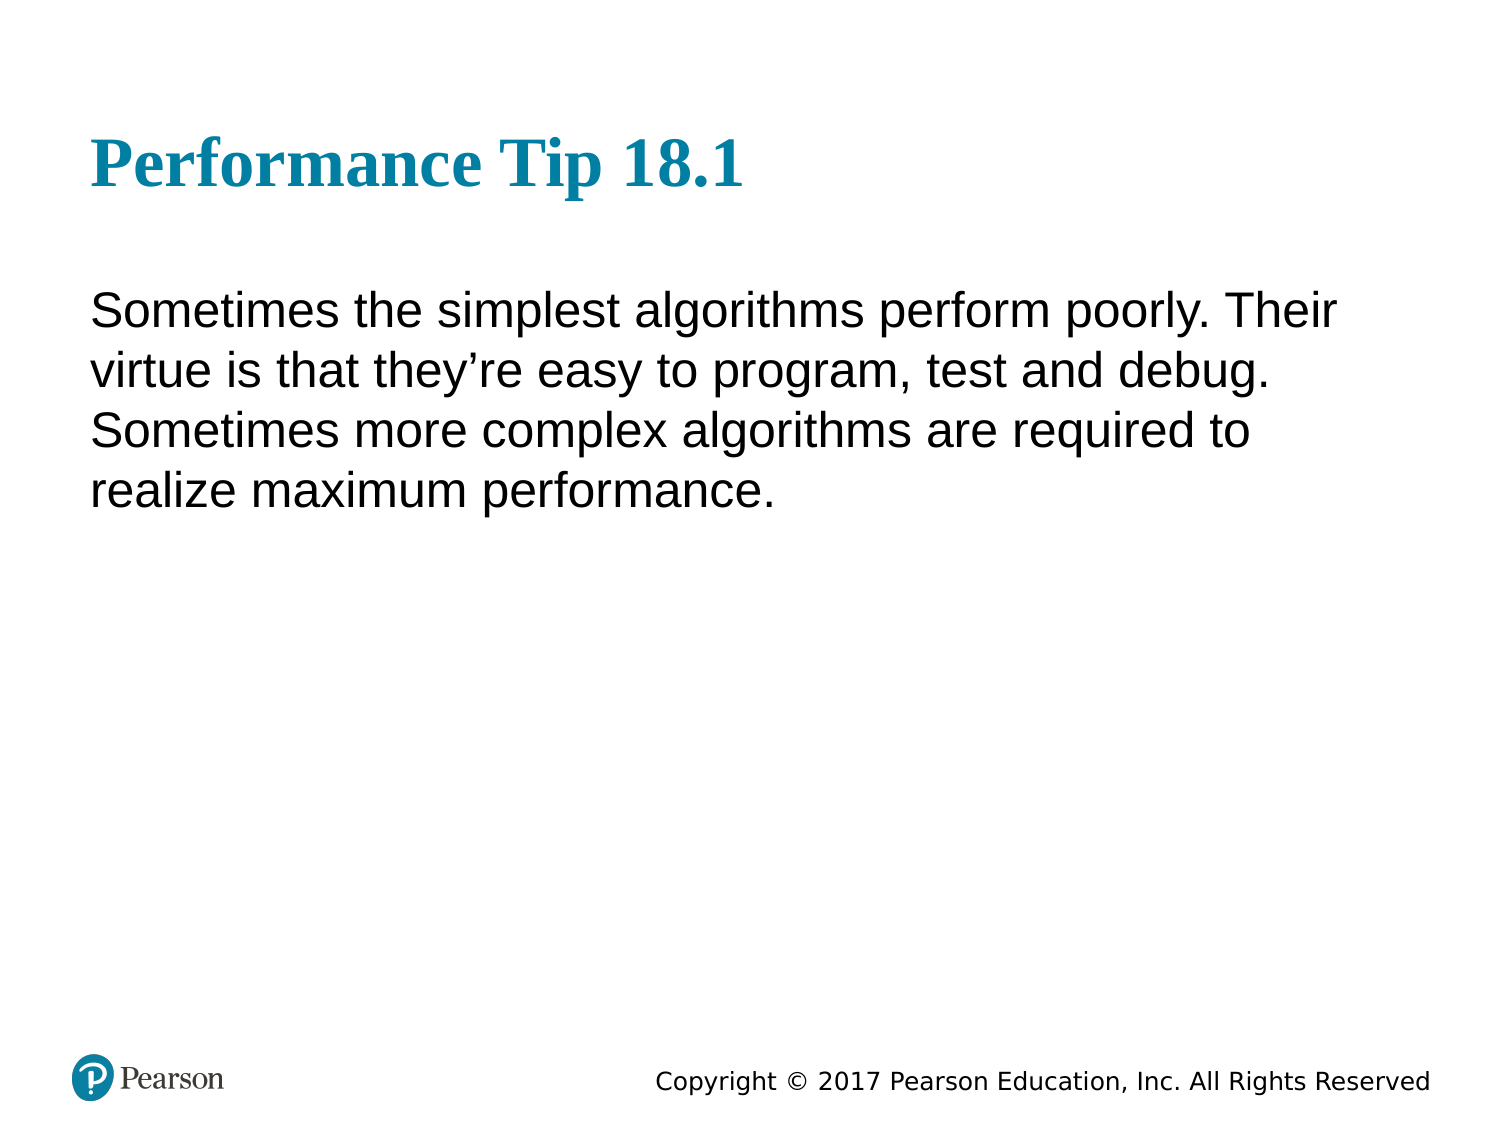

# Performance Tip 18.1
Sometimes the simplest algorithms perform poorly. Their virtue is that they’re easy to program, test and debug. Sometimes more complex algorithms are required to realize maximum performance.